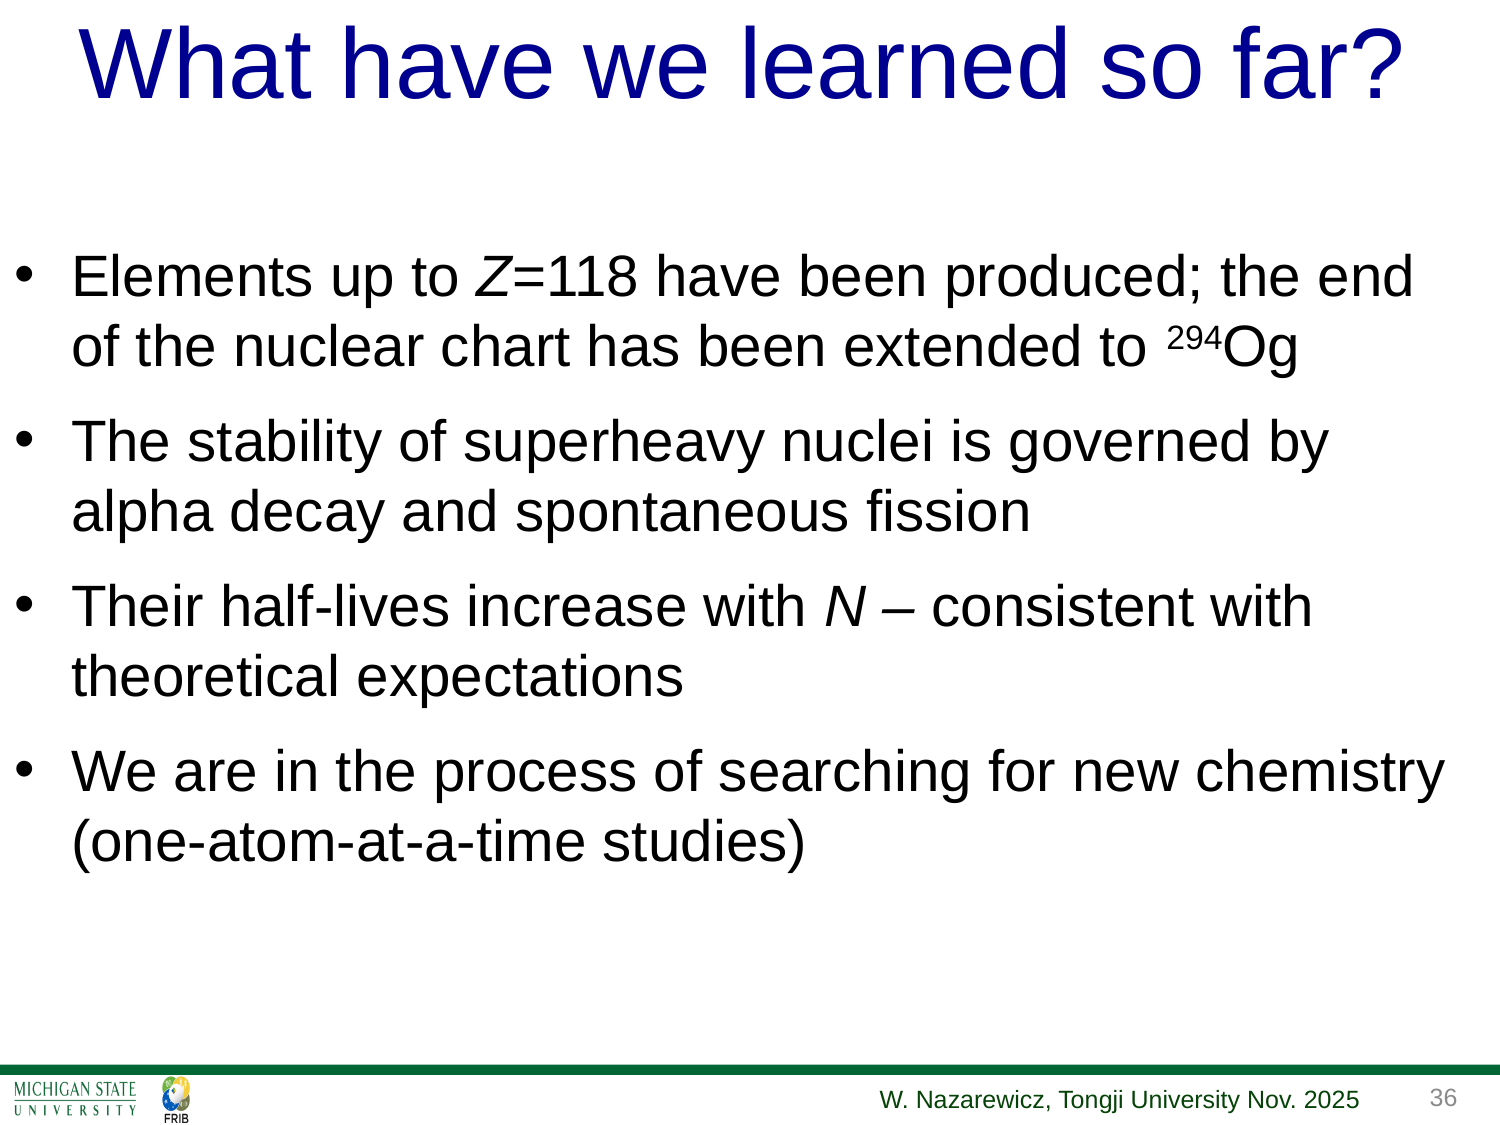

What have we learned so far?
Elements up to Z=118 have been produced; the end of the nuclear chart has been extended to 294Og
The stability of superheavy nuclei is governed by alpha decay and spontaneous fission
Their half-lives increase with N – consistent with theoretical expectations
We are in the process of searching for new chemistry (one-atom-at-a-time studies)
W. Nazarewicz, Tongji University Nov. 2025
36